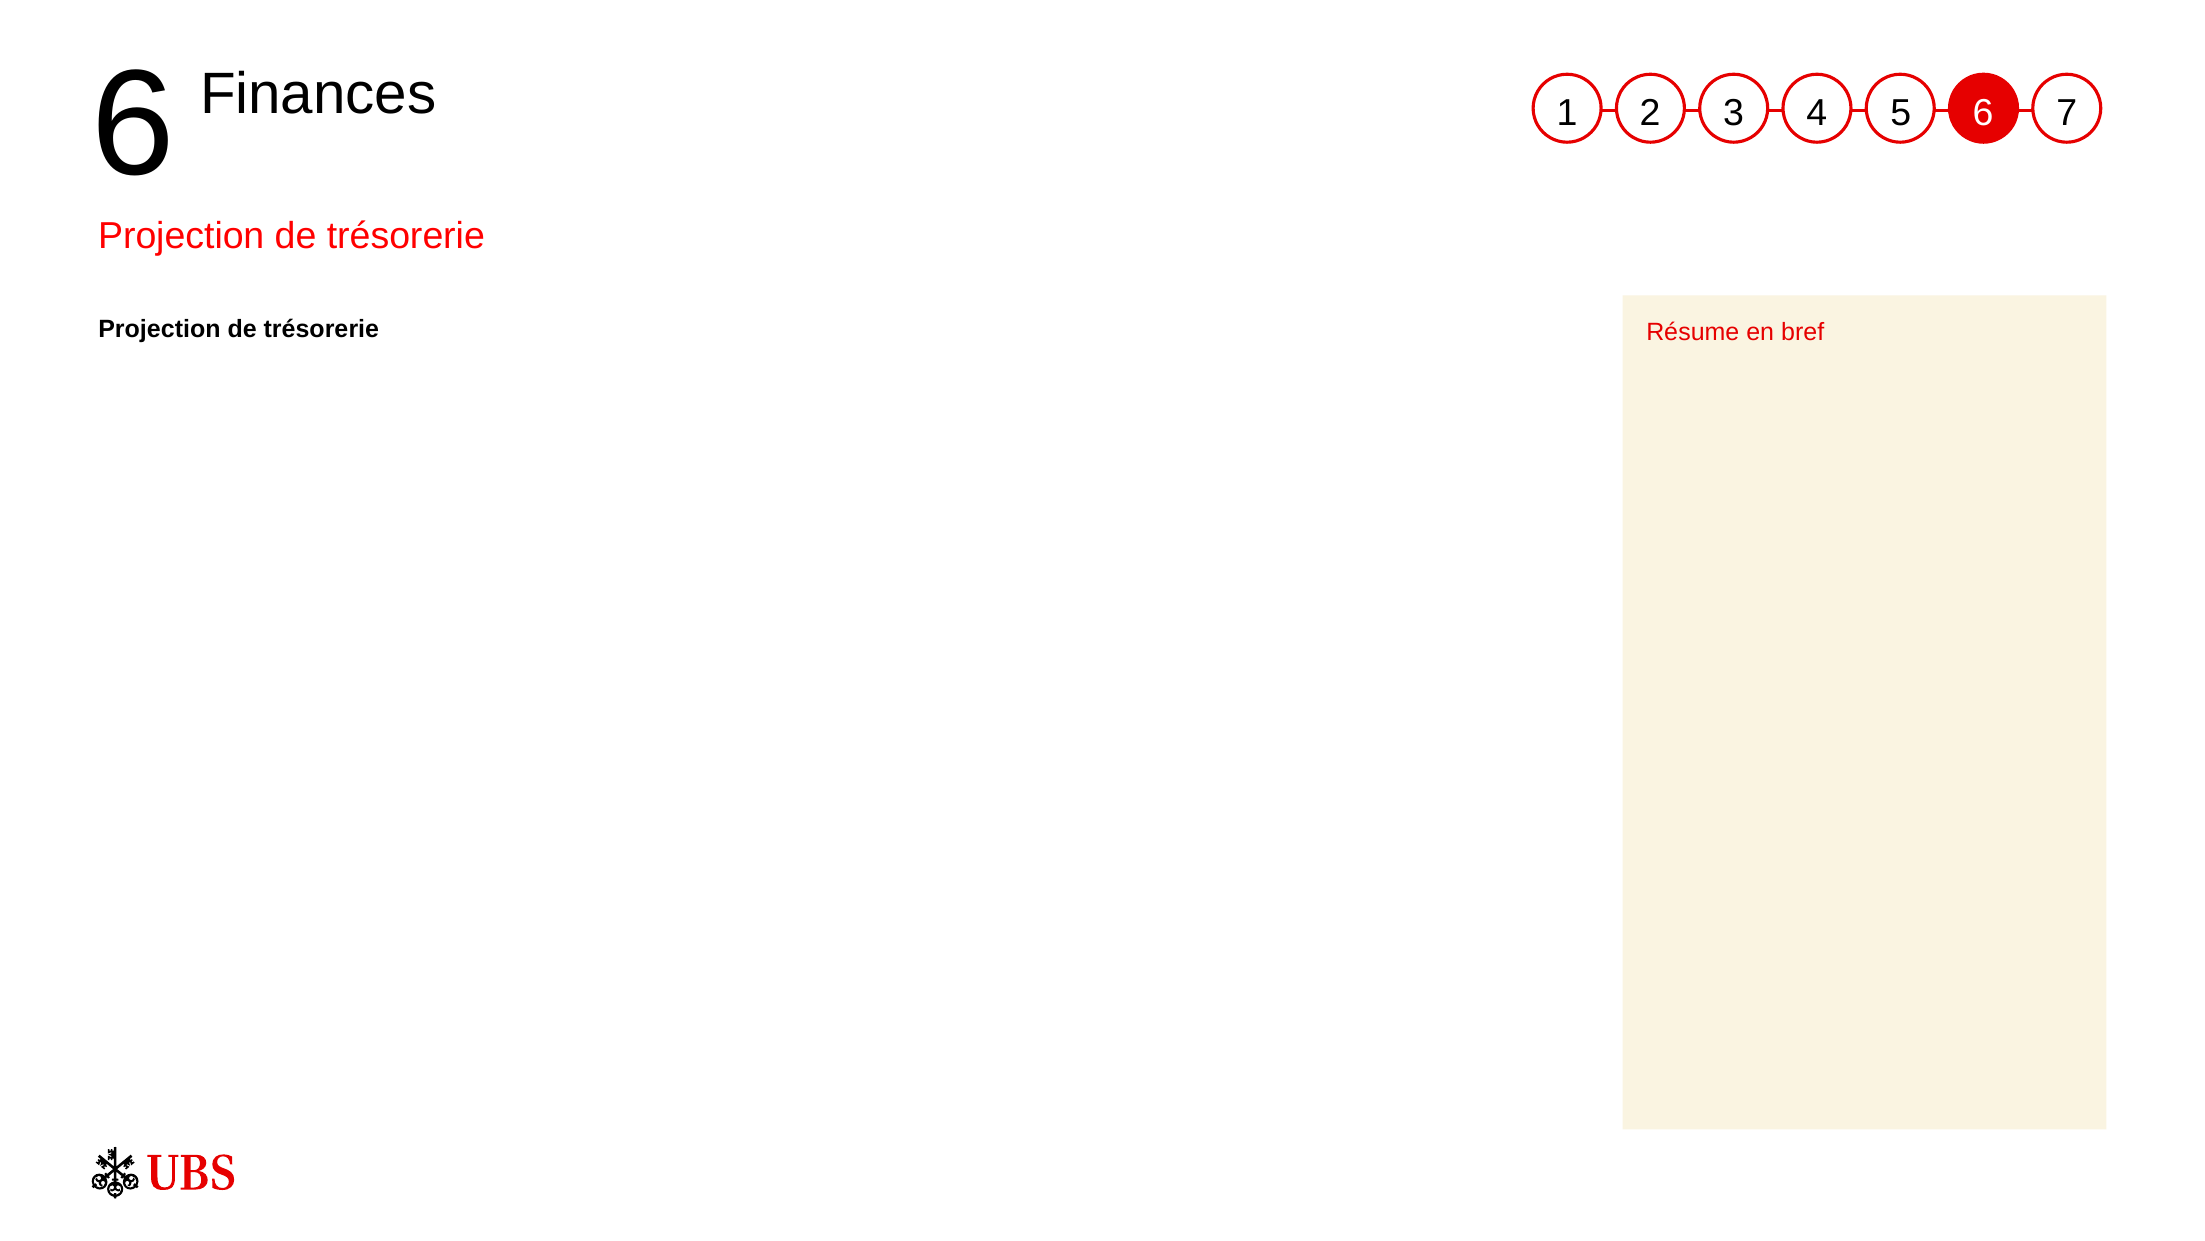

# Finances
Projection de trésorerie
Résume en bref
Projection de trésorerie